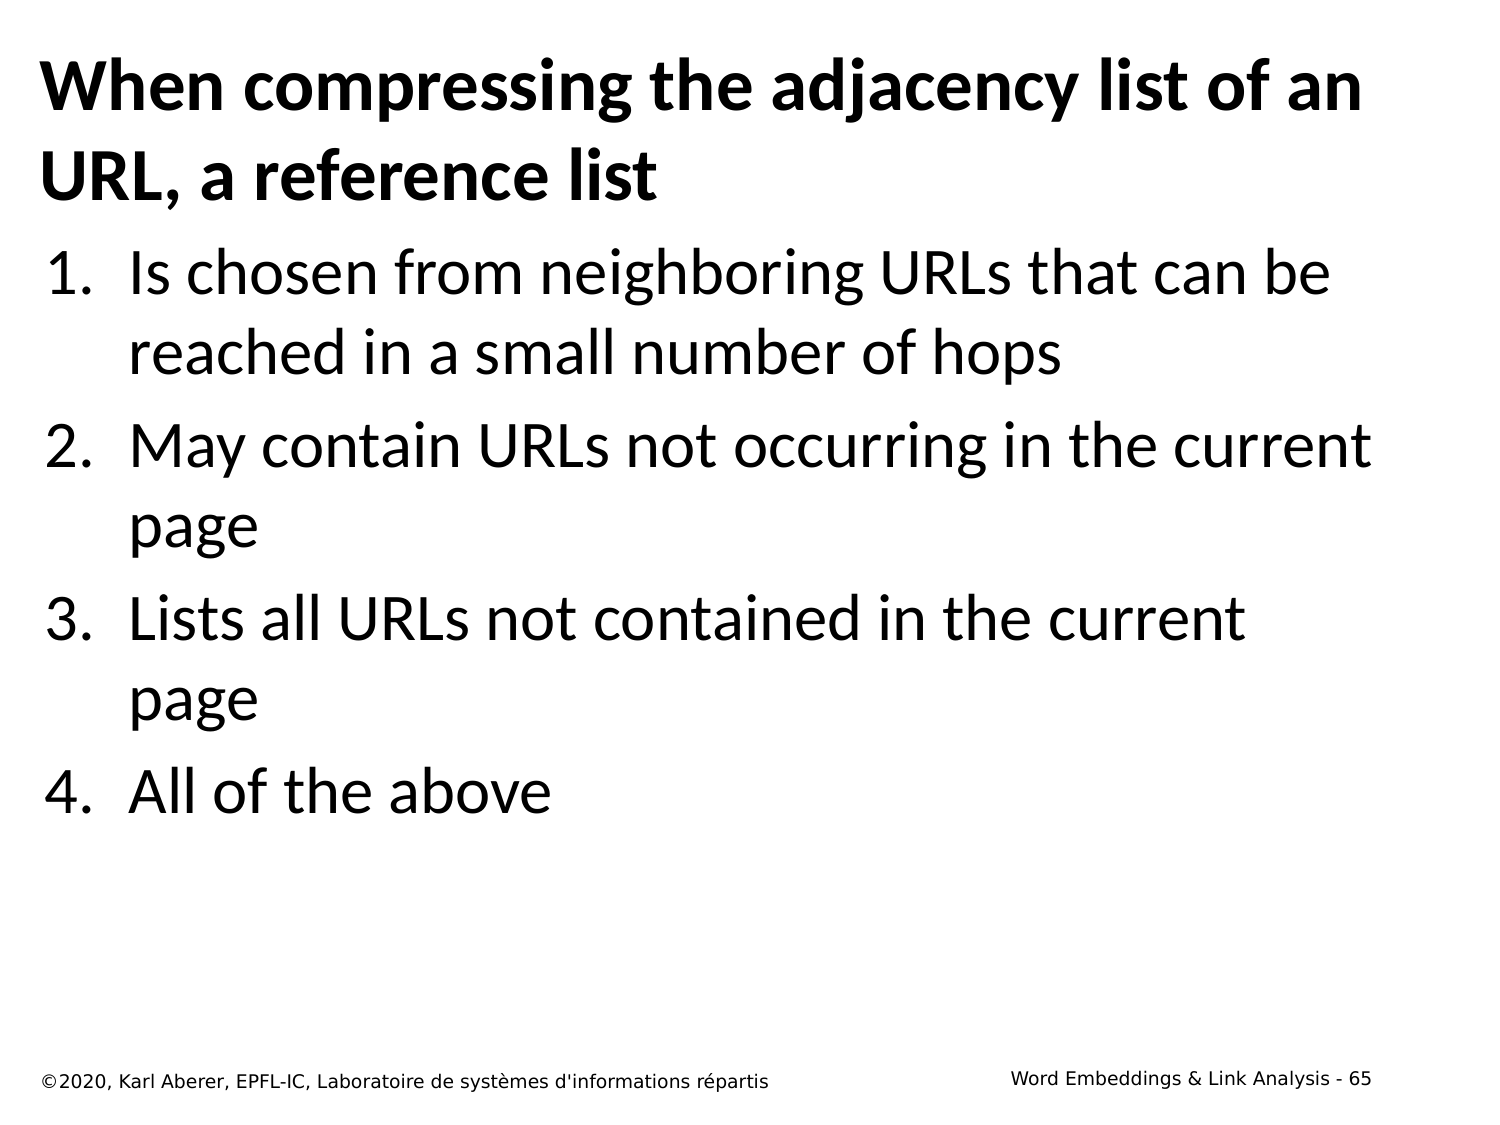

# When compressing the adjacency list of an URL, a reference list
Is chosen from neighboring URLs that can be reached in a small number of hops
May contain URLs not occurring in the current page
Lists all URLs not contained in the current page
All of the above

©2020, Karl Aberer, EPFL-IC, Laboratoire de systèmes d'informations répartis